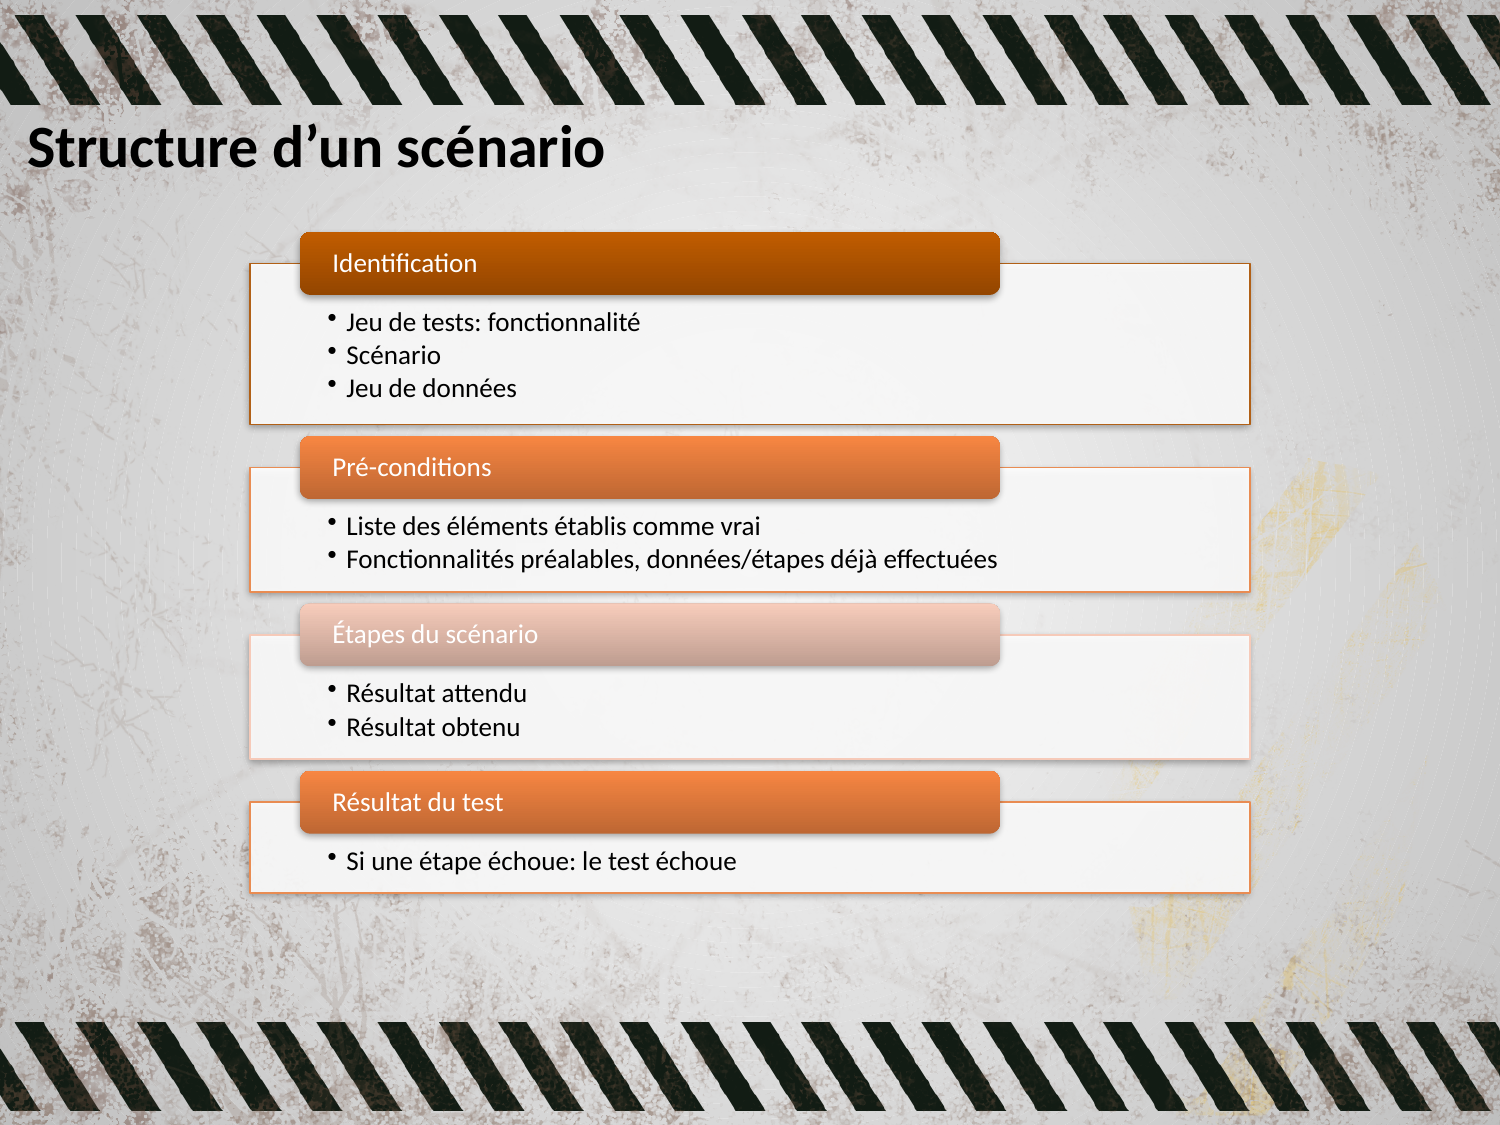

# Structure d’un scénario

Jeu de tests: fonctionnalité
Scénario
Jeu de données
Identification
Liste des éléments établis comme vrai
Fonctionnalités préalables, données/étapes déjà effectuées
Pré-conditions
Résultat attendu
Résultat obtenu
Étapes du scénario
Si une étape échoue: le test échoue
Résultat du test